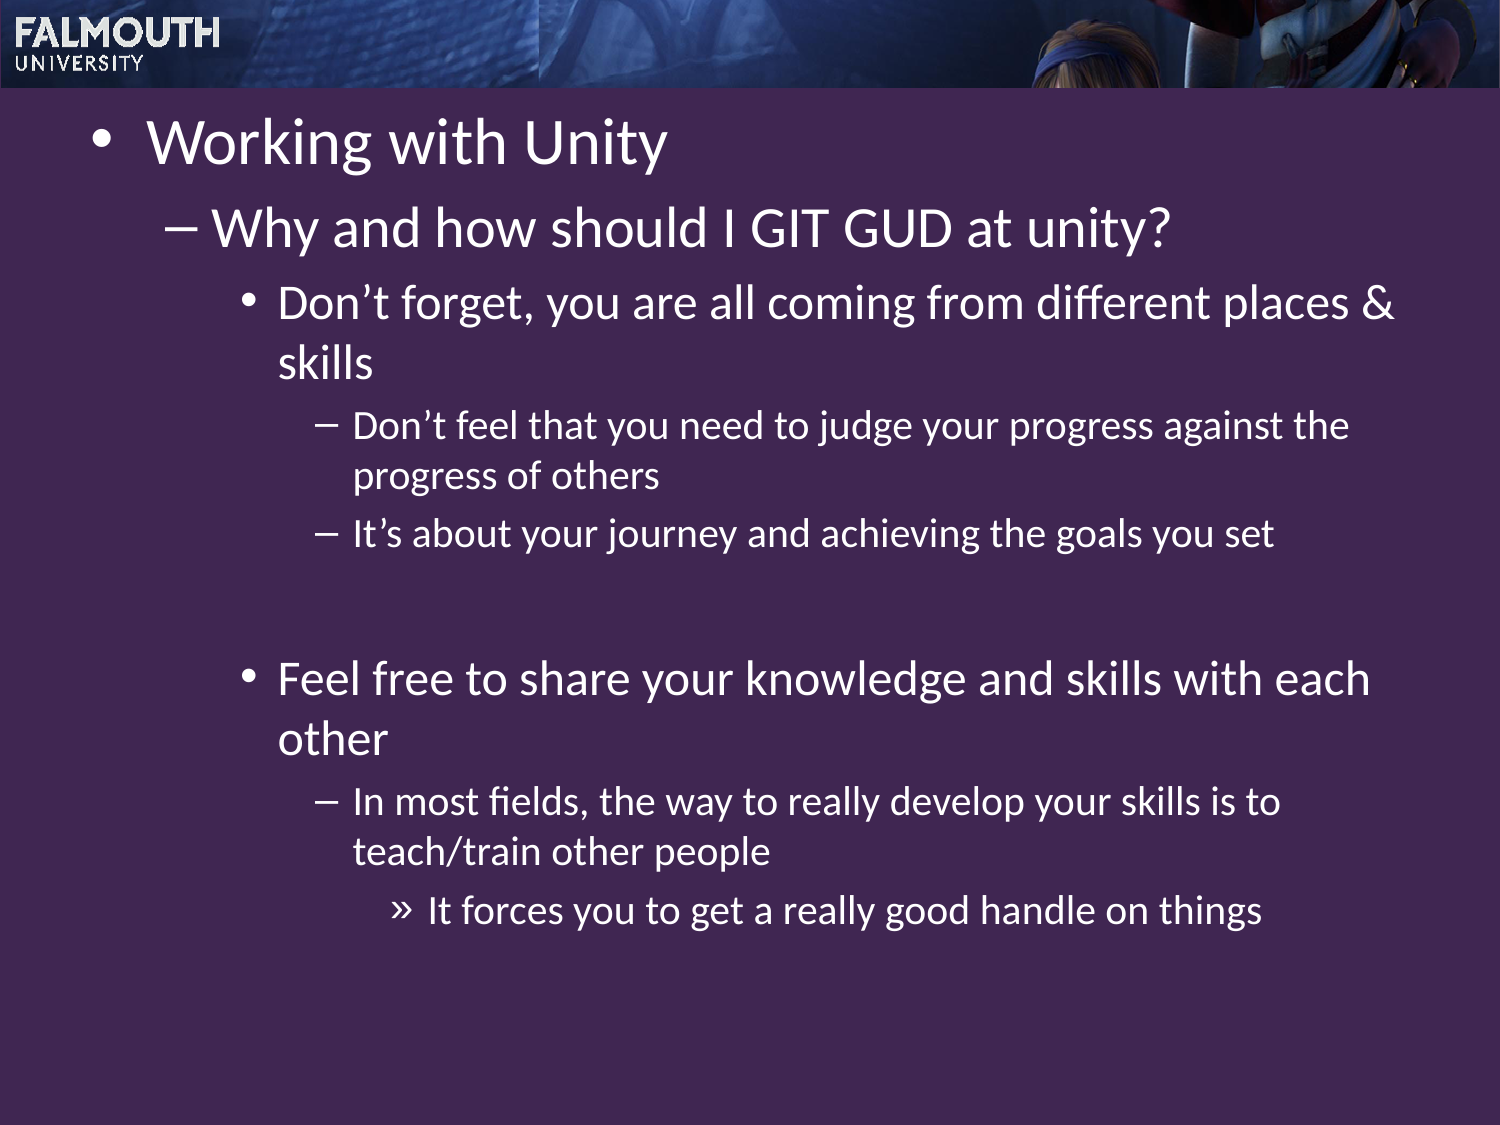

Working with Unity
Why and how should I GIT GUD at unity?
Don’t forget, you are all coming from different places & skills
Don’t feel that you need to judge your progress against the progress of others
It’s about your journey and achieving the goals you set

Feel free to share your knowledge and skills with each other
In most fields, the way to really develop your skills is to teach/train other people
It forces you to get a really good handle on things